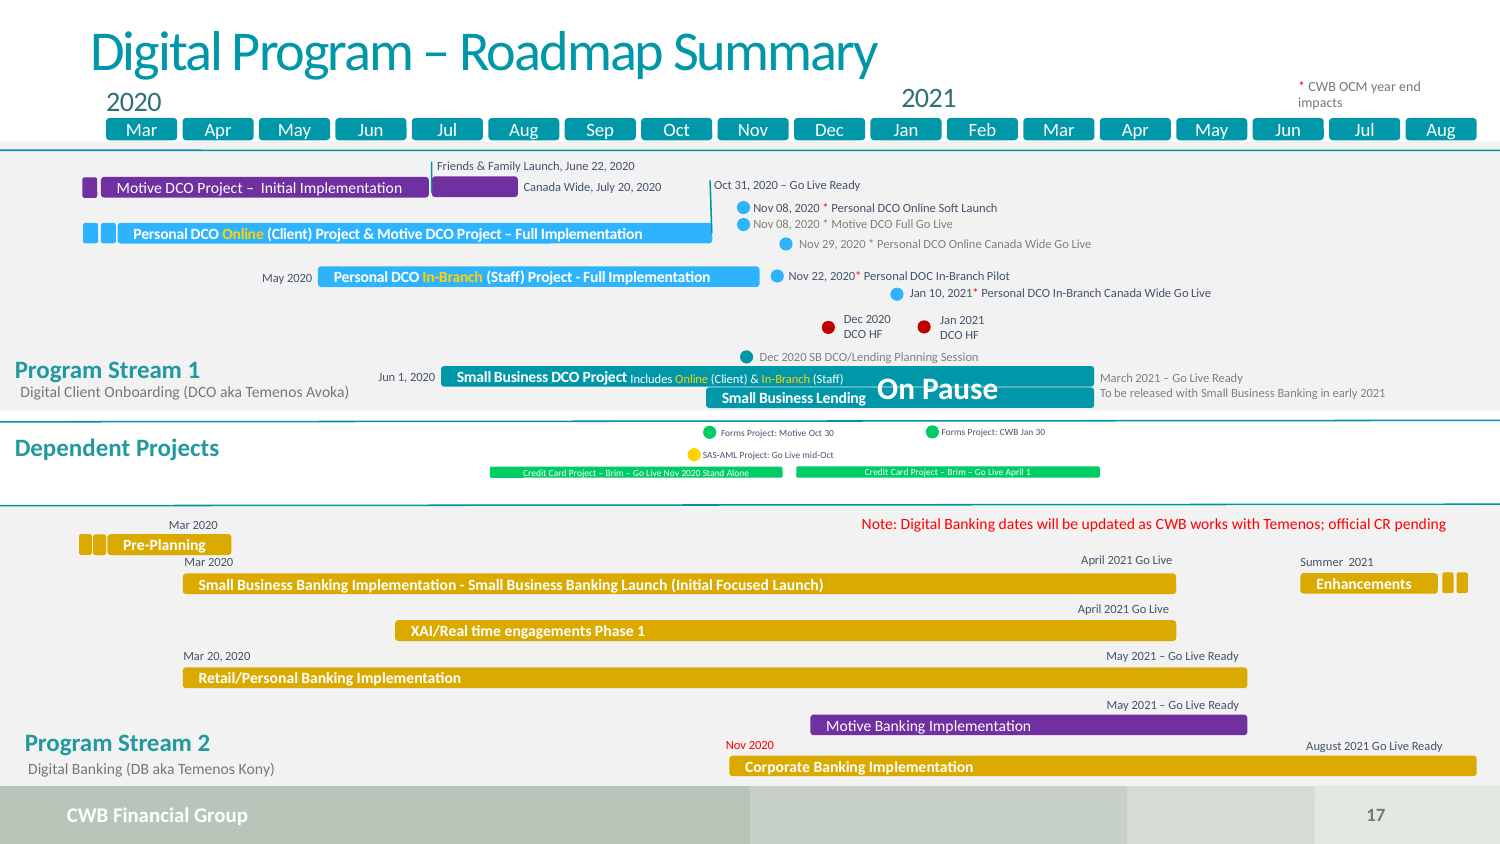

Digital Program – Roadmap Summary

* CWB OCM year end impacts
2021
2020
Mar
Apr
May
Jun
Jul
Aug
Sep
Oct
Nov
Dec
Jan
Feb
Mar
Apr
May
Jun
Jul
Aug
Mar
Mar
Mar
Mar
Mar
Mar
Jan 29

2019
2021
Friends & Family Launch, June 22, 2020

Oct 31, 2020 – Go Live Ready
Motive DCO Project –  Initial Implementation

Canada Wide, July 20, 2020

Today
Nov 08, 2020 * Personal DCO Online Soft Launch

75 days
Nov 08, 2020 * Motive DCO Full Go Live

Personal DCO Online (Client) Project & Motive DCO Project – Full Implementation

Nov 29, 2020 * Personal DCO Online Canada Wide Go Live

Personal DCO In-Branch (Staff) Project - Full Implementation
Nov 22, 2020* Personal DOC In-Branch Pilot

May 2020
116 days
Jan 10, 2021* Personal DCO In-Branch Canada Wide Go Live

Dec 2020
DCO HF
Jan 2021
DCO HF

201 days
Program Stream 1
Dec 2020 SB DCO/Lending Planning Session

On Pause
Includes Online (Client) & In-Branch (Staff)

Small Business DCO Project
Jun 1, 2020
March 2021 – Go Live Ready
To be released with Small Business Banking in early 2021
Digital Client Onboarding (DCO aka Temenos Avoka)

Small Business Lending
130 days

Dependent Projects

Forms Project: CWB Jan 30
Forms Project: Motive Oct 30

SAS-AML Project: Go Live mid-Oct
Credit Card Project – Brim – Go Live April 1
Credit Card Project – Brim – Go Live Nov 2020 Stand Alone
129 days

Note: Digital Banking dates will be updated as CWB works with Temenos; official CR pending

Mar 2020
54 days

Pre-Planning

April 2021 Go Live
Mar 2020
Summer  2021

Enhancements
Small Business Banking Implementation - Small Business Banking Launch (Initial Focused Launch)
225 days
April 2021 Go Live

XAI/Real time engagements Phase 1

May 2021 – Go Live Ready
Mar 20, 2020
246 days
Retail/Personal Banking Implementation

May 2021 – Go Live Ready

Motive Banking Implementation
Program Stream 2
192 days
Nov 2020
August 2021 Go Live Ready

Digital Banking (DB aka Temenos Kony)
Corporate Banking Implementation